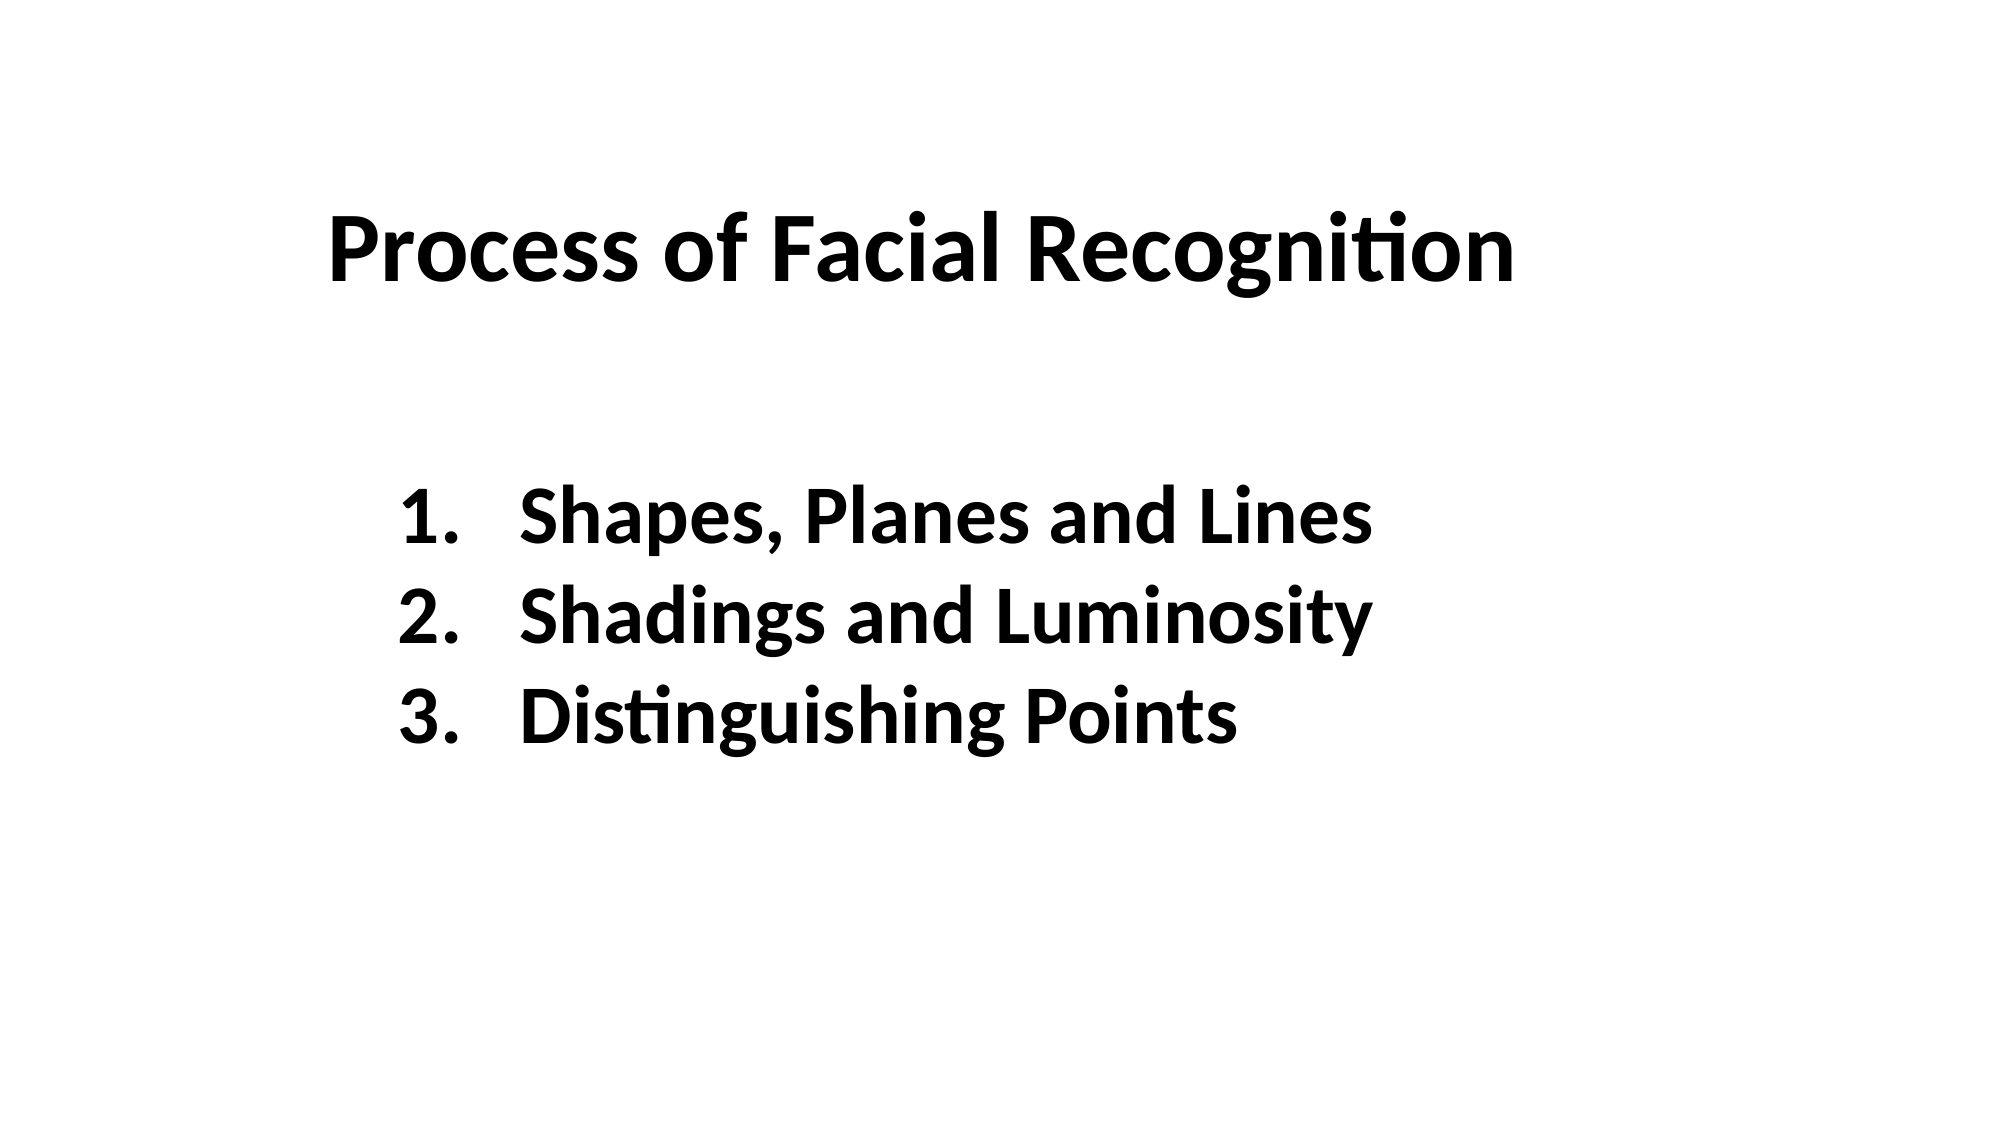

Process of Facial Recognition
Shapes, Planes and Lines
Shadings and Luminosity
Distinguishing Points